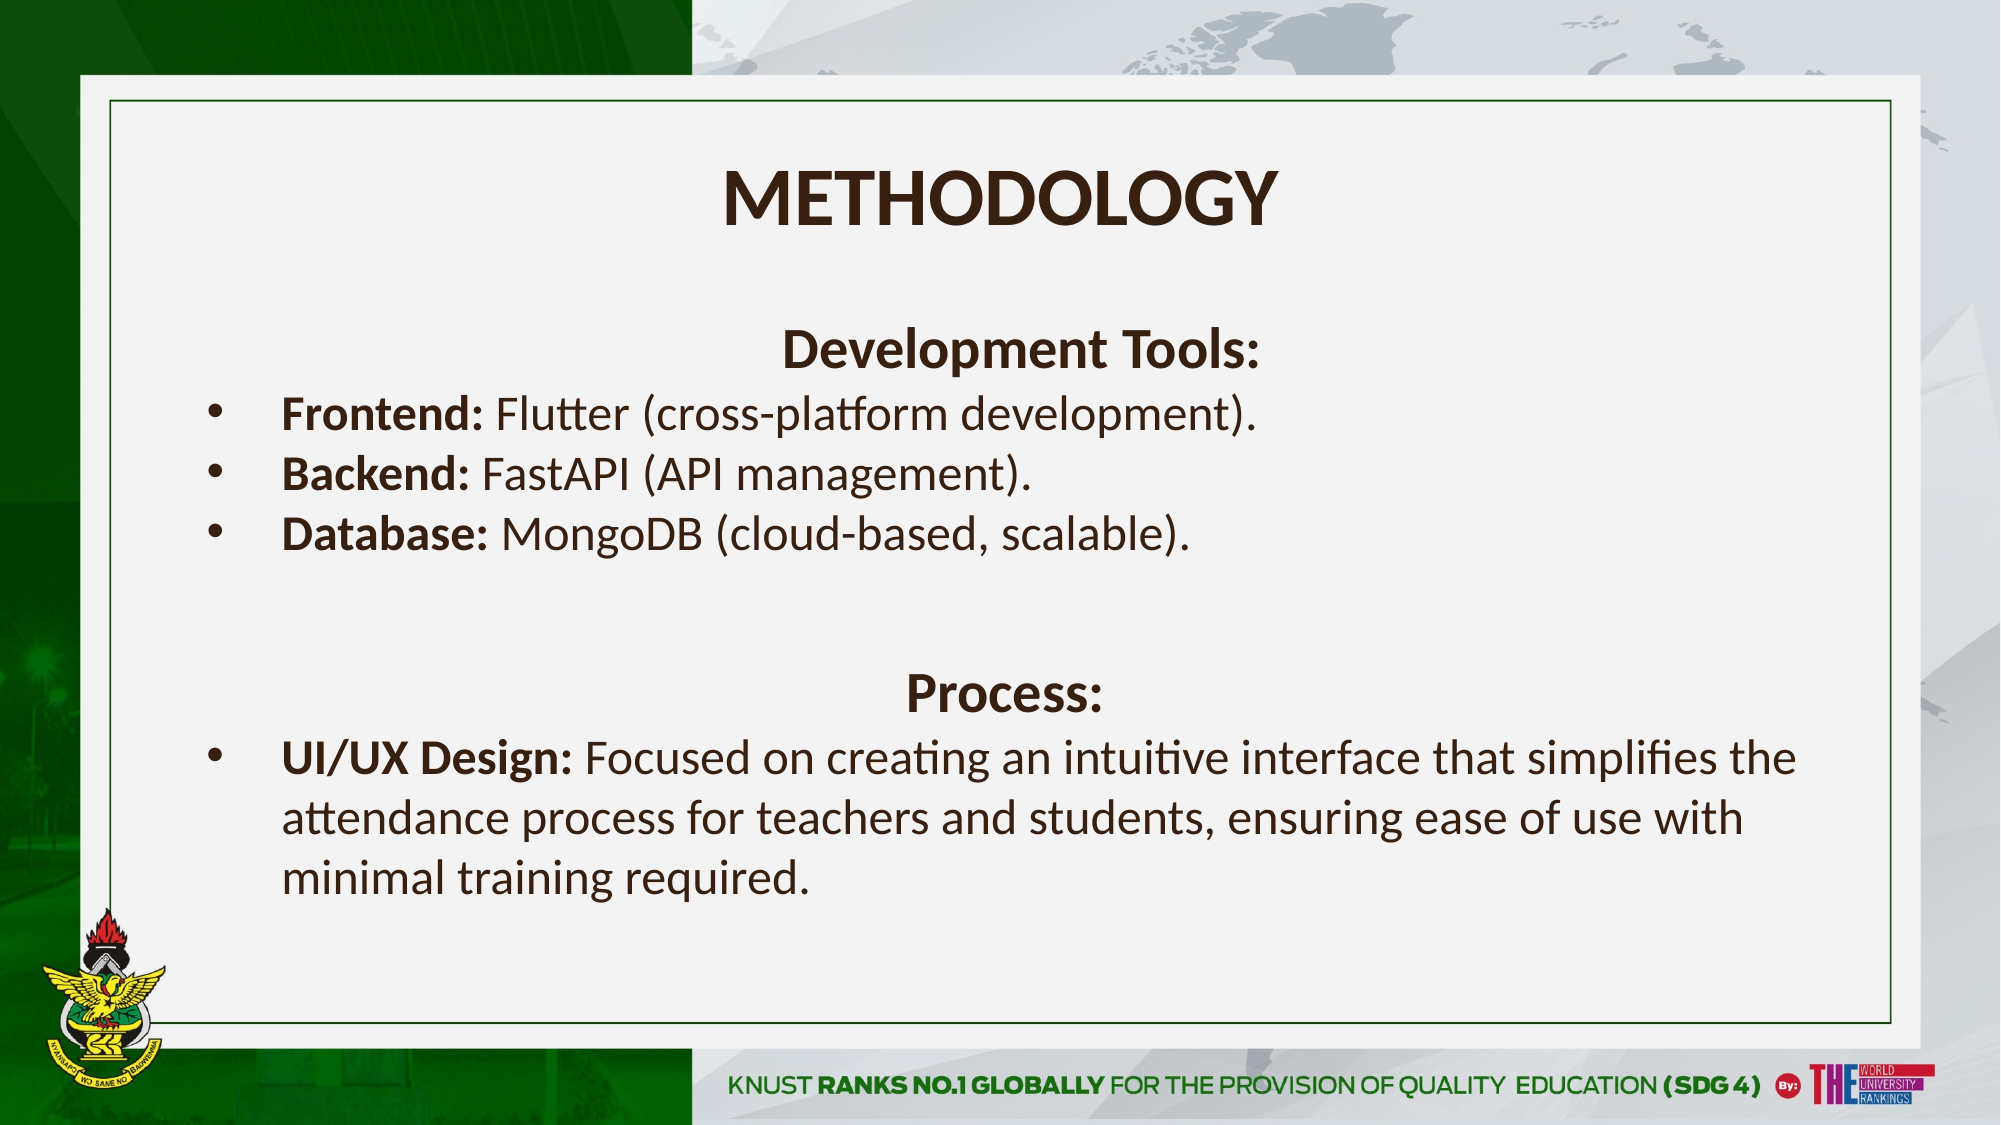

METHODOLOGY
Development Tools:
Frontend: Flutter (cross-platform development).
Backend: FastAPI (API management).
Database: MongoDB (cloud-based, scalable).

Process:
UI/UX Design: Focused on creating an intuitive interface that simplifies the attendance process for teachers and students, ensuring ease of use with minimal training required.